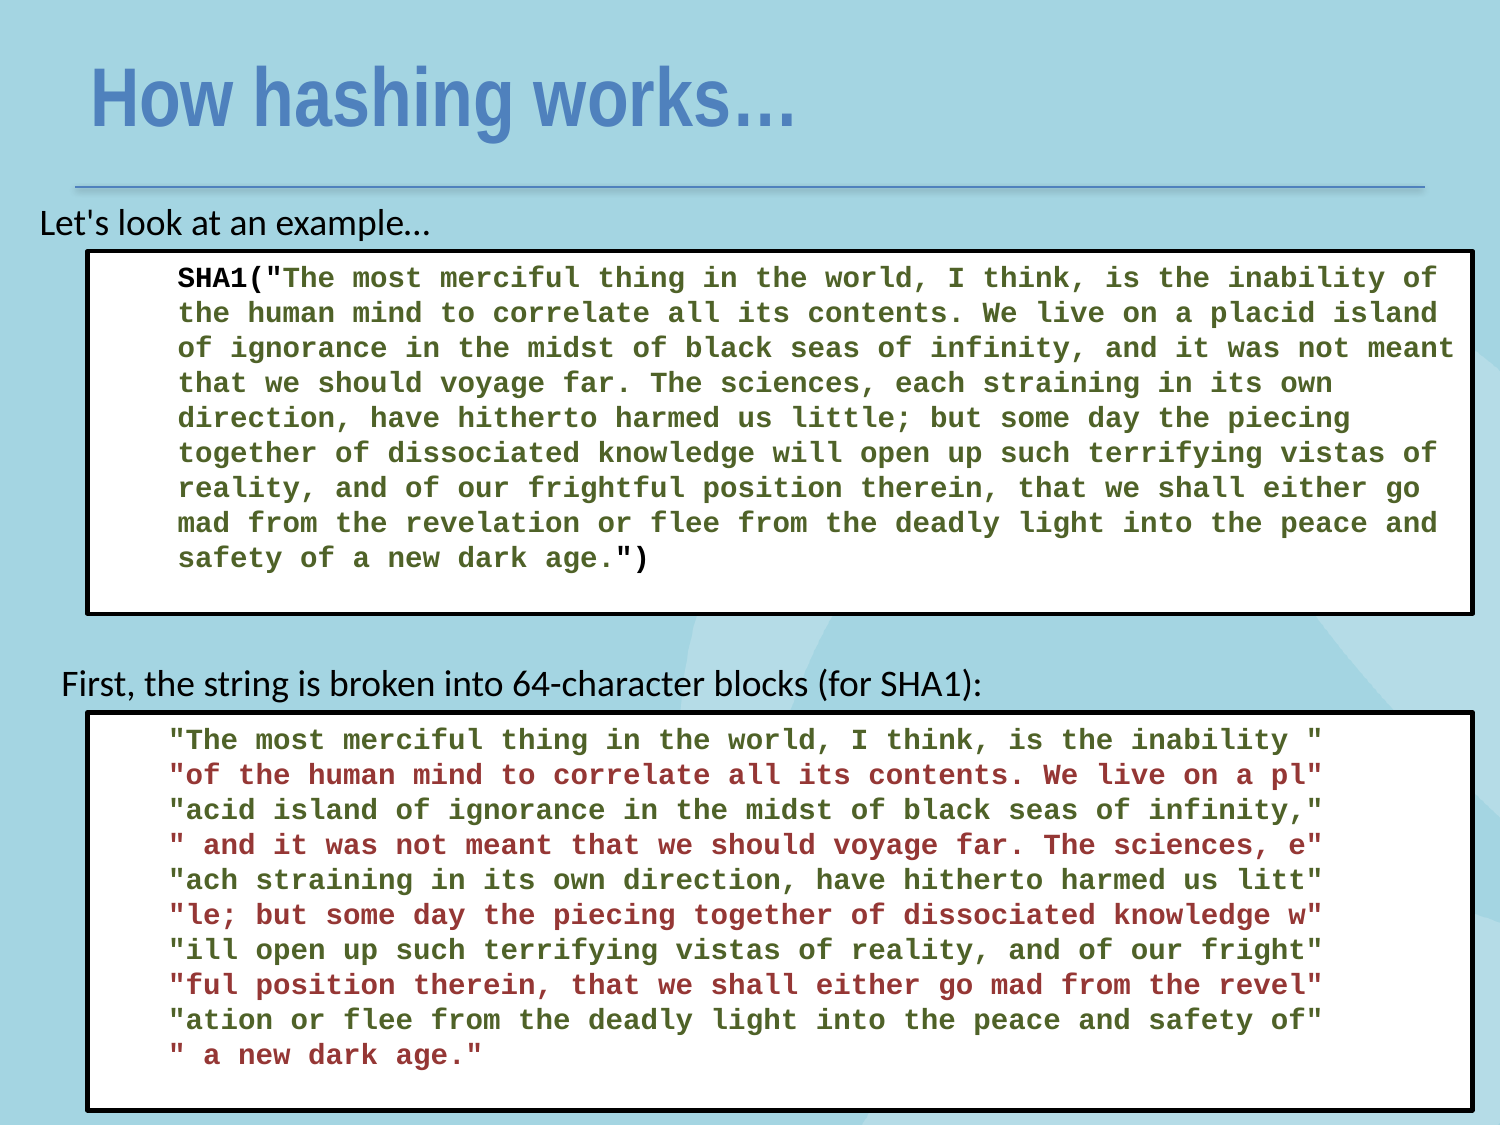

# How hashing works…
Let's look at an example…
SHA1("The most merciful thing in the world, I think, is the inability of the human mind to correlate all its contents. We live on a placid island of ignorance in the midst of black seas of infinity, and it was not meant that we should voyage far. The sciences, each straining in its own direction, have hitherto harmed us little; but some day the piecing together of dissociated knowledge will open up such terrifying vistas of reality, and of our frightful position therein, that we shall either go mad from the revelation or flee from the deadly light into the peace and safety of a new dark age.")
First, the string is broken into 64-character blocks (for SHA1):
"The most merciful thing in the world, I think, is the inability "
"of the human mind to correlate all its contents. We live on a pl"
"acid island of ignorance in the midst of black seas of infinity,"
" and it was not meant that we should voyage far. The sciences, e"
"ach straining in its own direction, have hitherto harmed us litt"
"le; but some day the piecing together of dissociated knowledge w"
"ill open up such terrifying vistas of reality, and of our fright"
"ful position therein, that we shall either go mad from the revel"
"ation or flee from the deadly light into the peace and safety of"
" a new dark age."